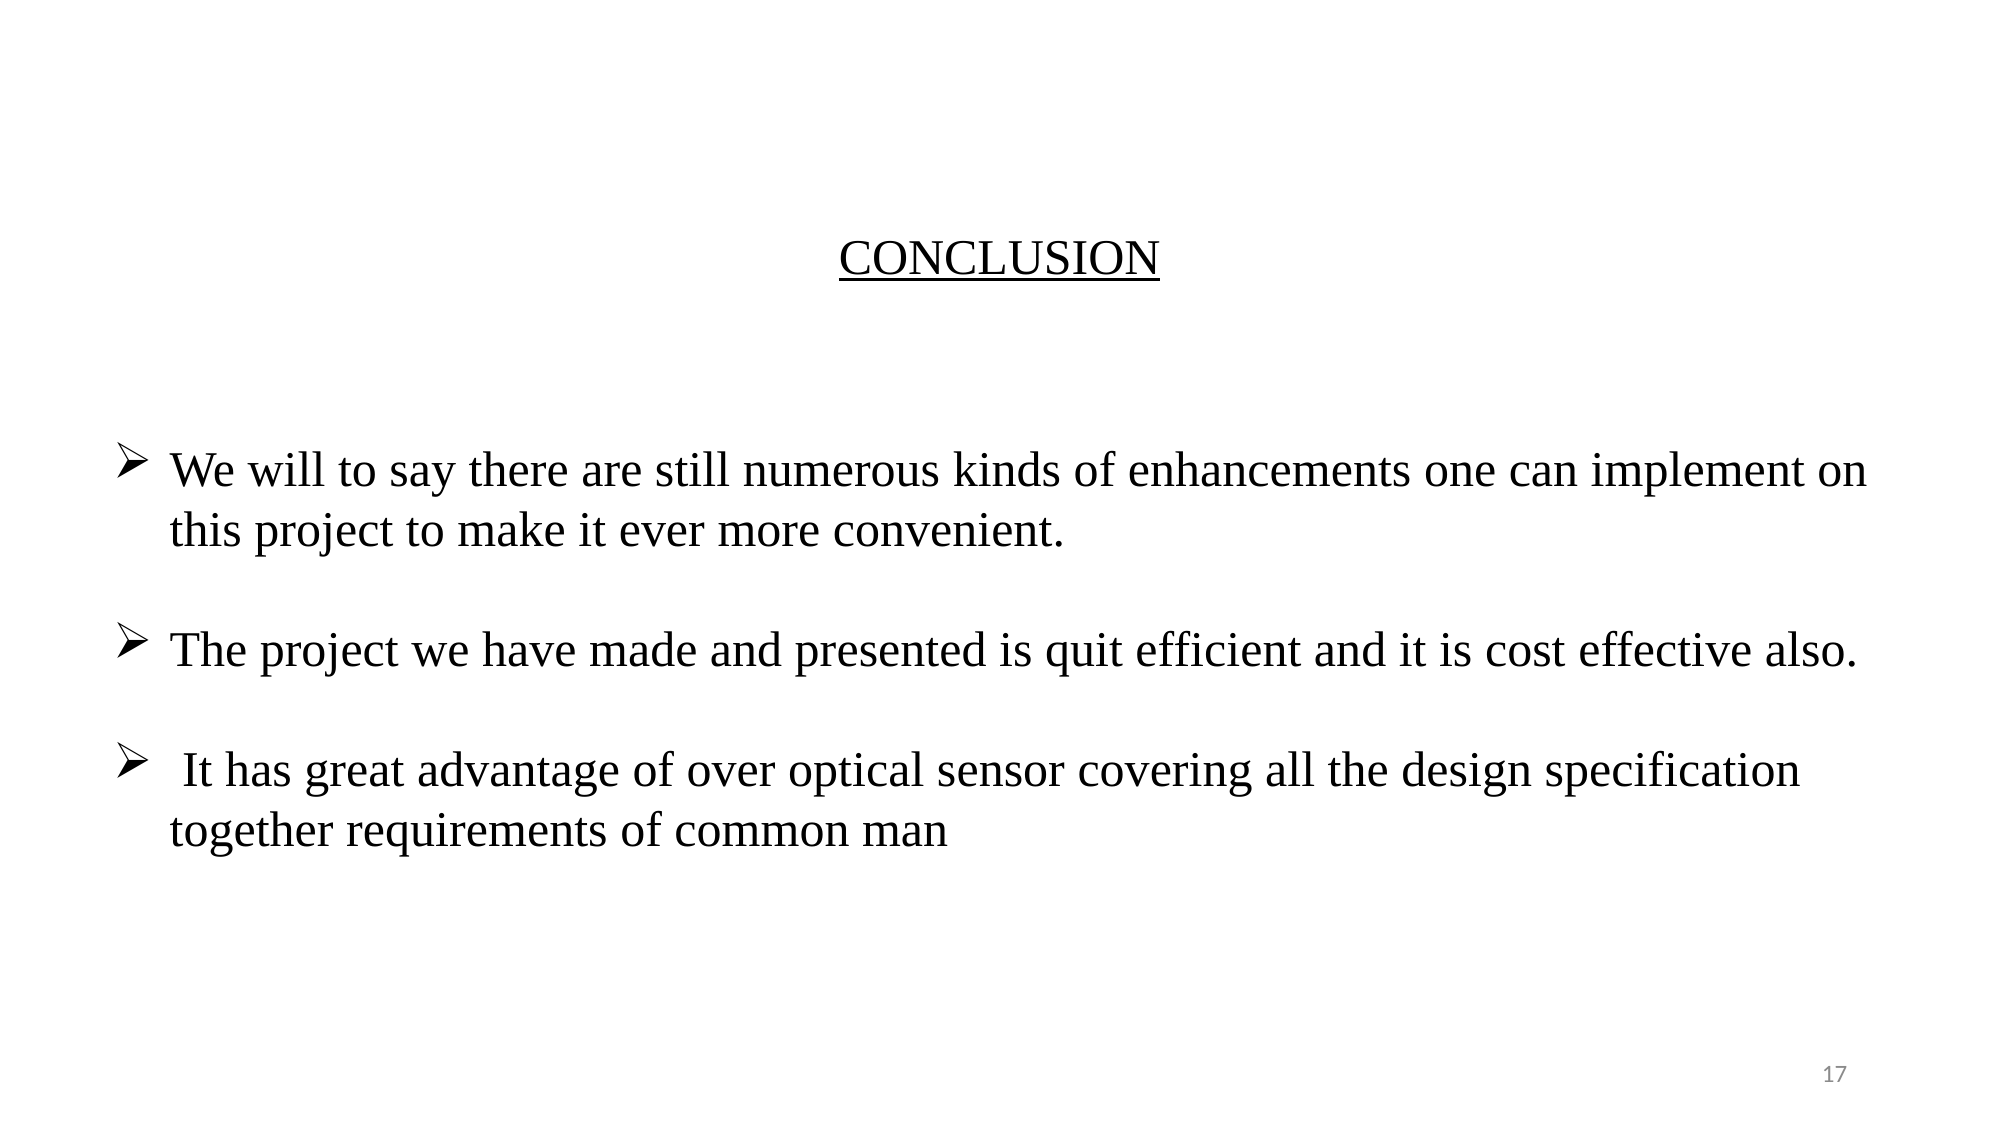

CONCLUSION
We will to say there are still numerous kinds of enhancements one can implement on this project to make it ever more convenient.

The project we have made and presented is quit efficient and it is cost effective also.

 It has great advantage of over optical sensor covering all the design specification together requirements of common man
17